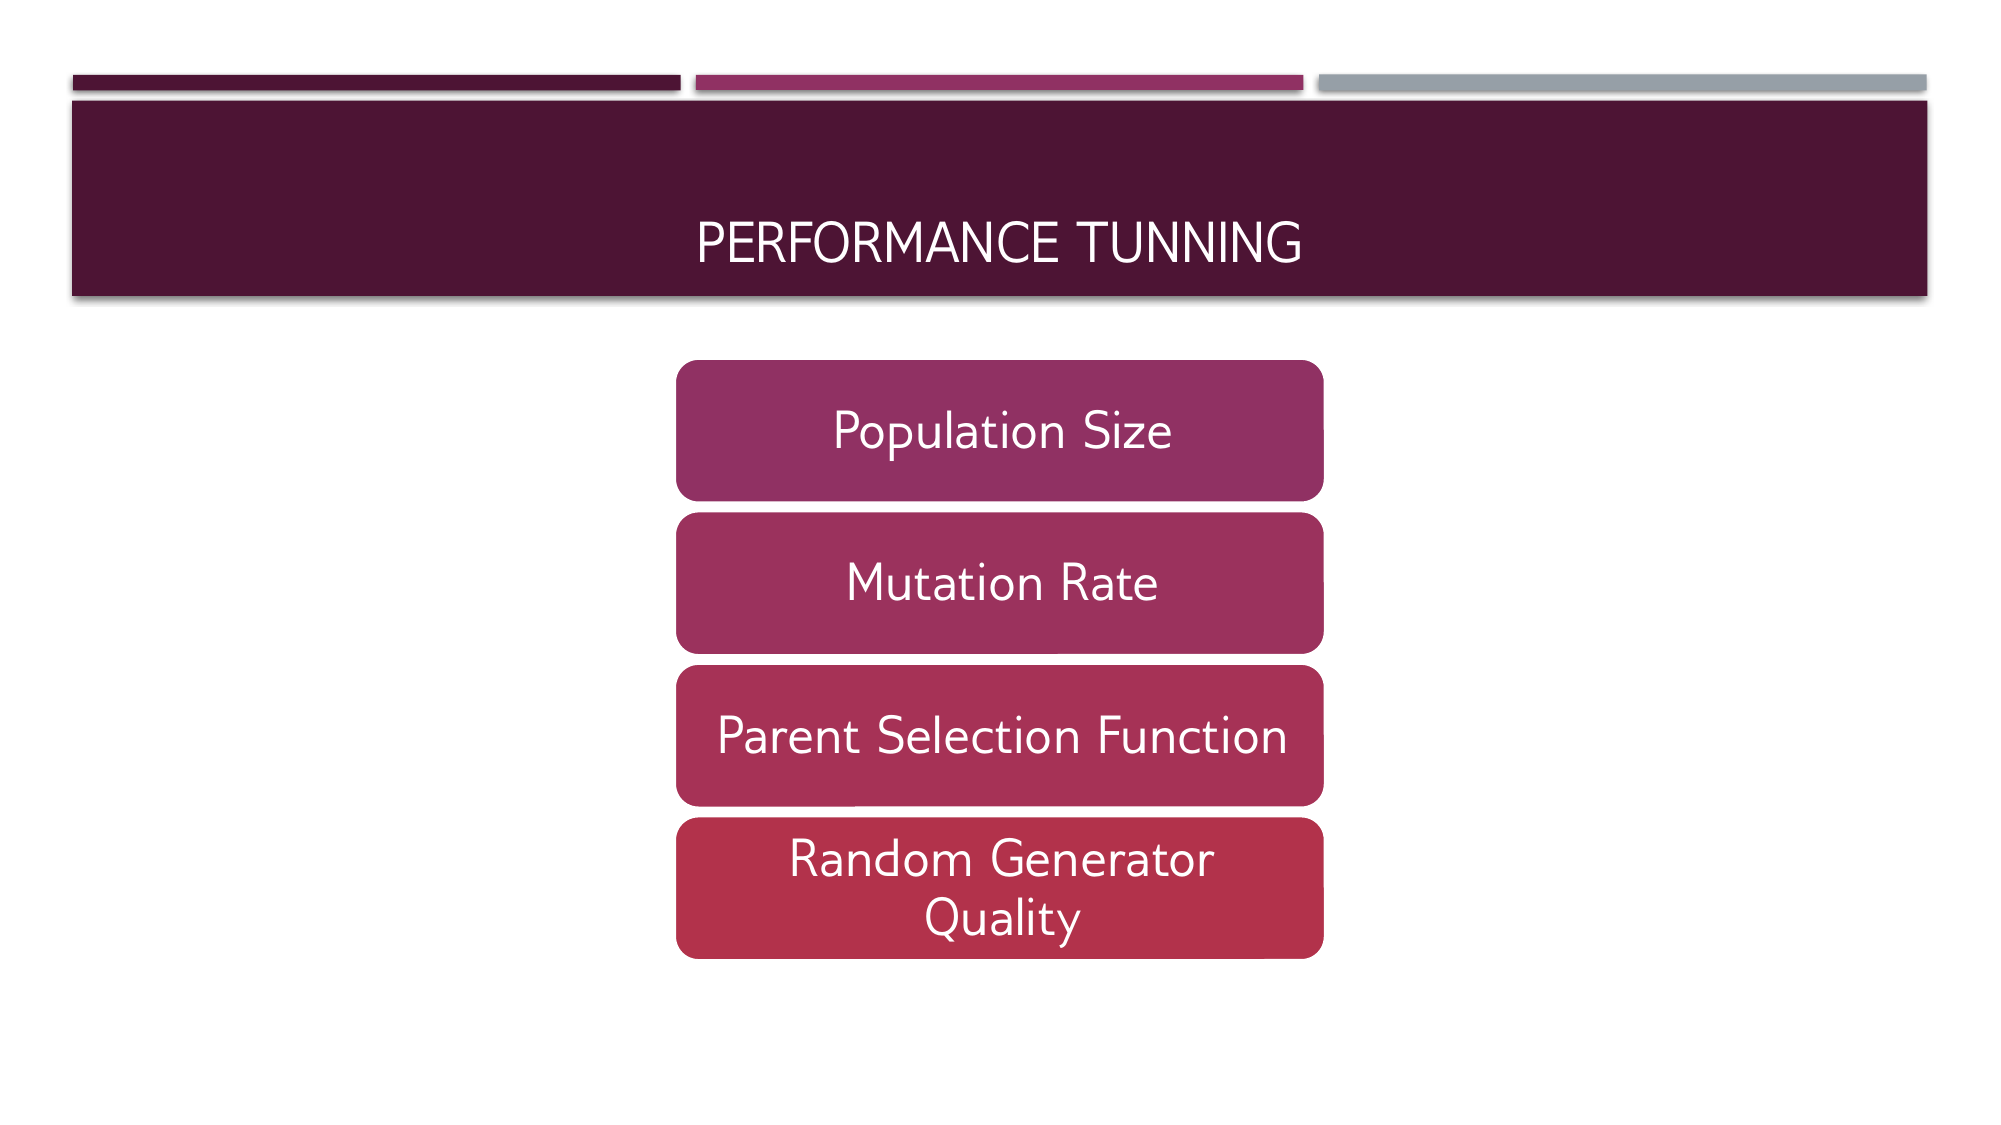

# performance Tunning
Population Size
Mutation Rate
Parent Selection Function
Random Generator Quality